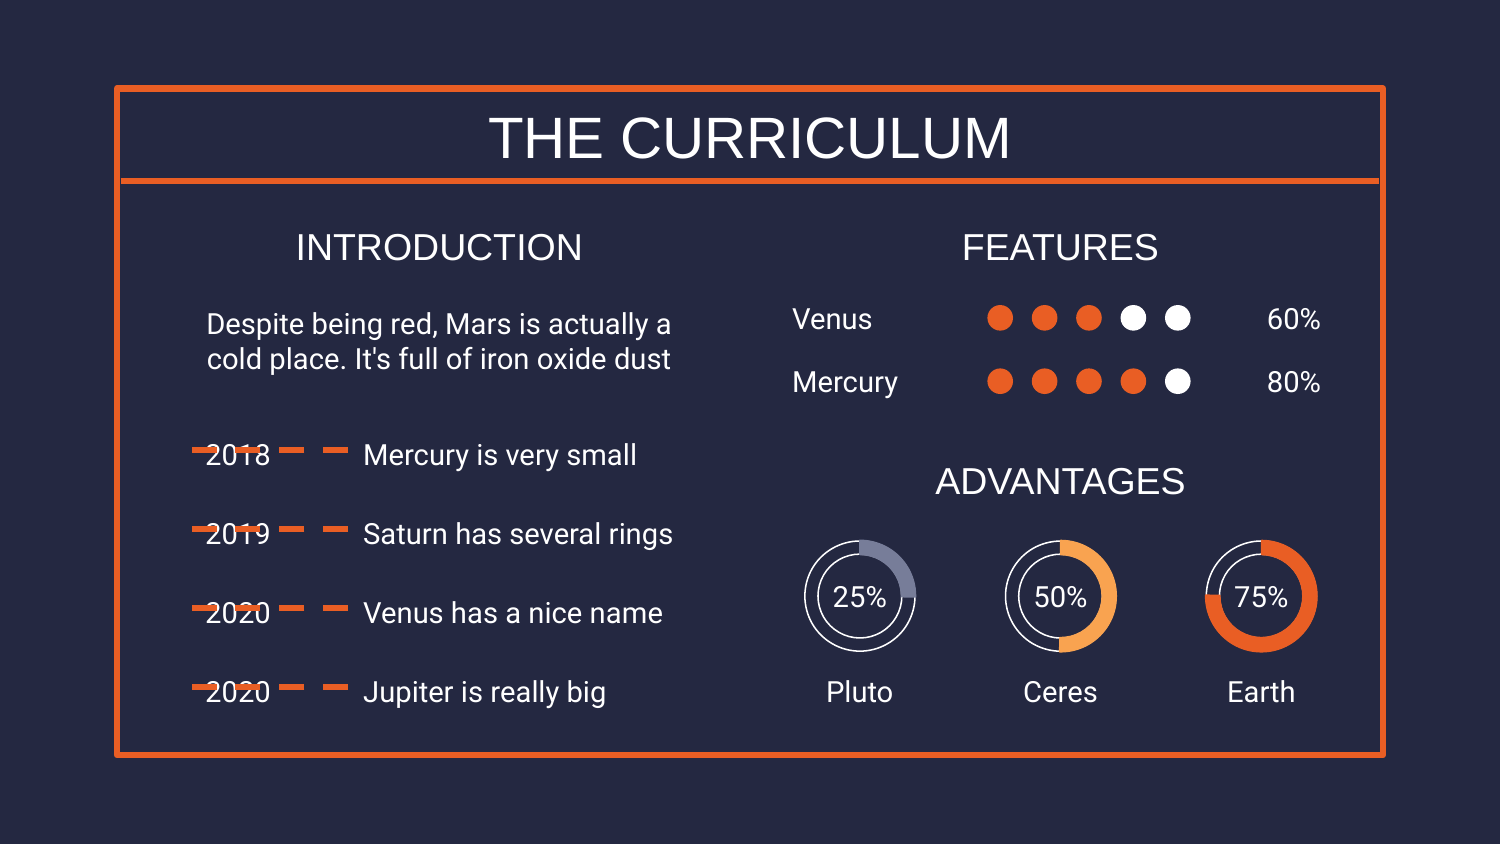

# THE CURRICULUM
INTRODUCTION
FEATURES
Venus
60%
Despite being red, Mars is actually a cold place. It's full of iron oxide dust

Mercury
80%

Mercury is very small
2018
ADVANTAGES
Saturn has several rings
2019

25%
50%
75%
Venus has a nice name
2020
Jupiter is really big
2020
Pluto
Ceres
Earth